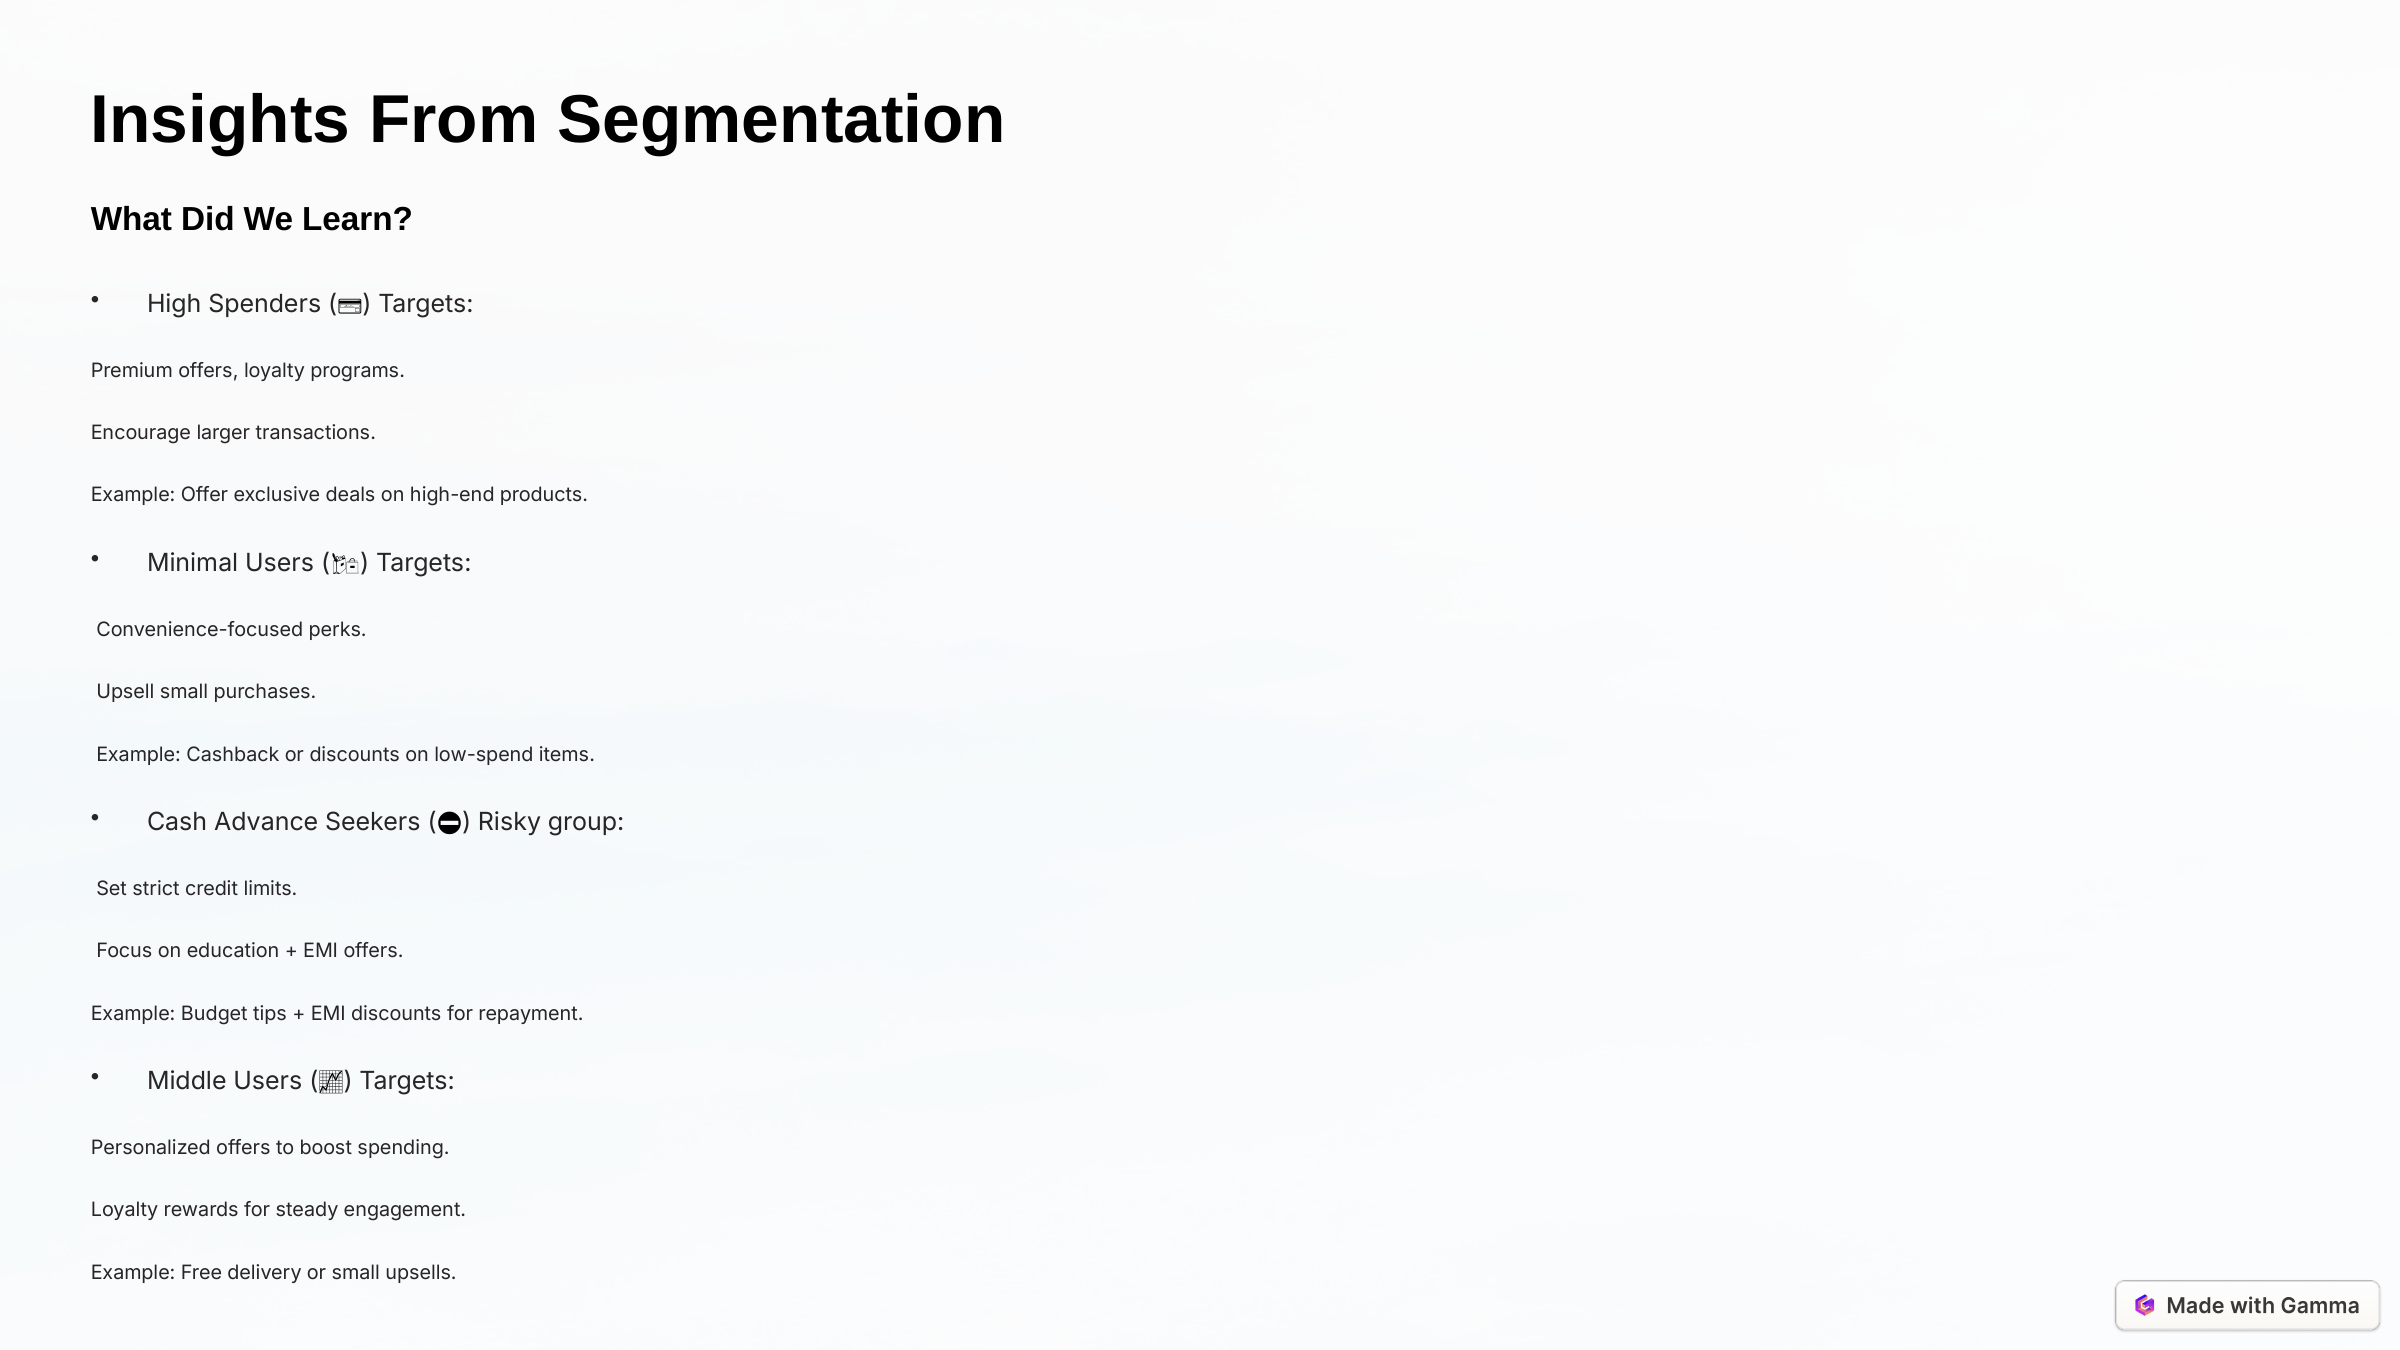

Insights From Segmentation
What Did We Learn?
High Spenders (💳) Targets:
Premium offers, loyalty programs.
Encourage larger transactions.
Example: Offer exclusive deals on high-end products.
Minimal Users (🛍) Targets:
 Convenience-focused perks.
 Upsell small purchases.
 Example: Cashback or discounts on low-spend items.
Cash Advance Seekers (⛔) Risky group:
 Set strict credit limits.
 Focus on education + EMI offers.
Example: Budget tips + EMI discounts for repayment.
Middle Users (📈) Targets:
Personalized offers to boost spending.
Loyalty rewards for steady engagement.
Example: Free delivery or small upsells.